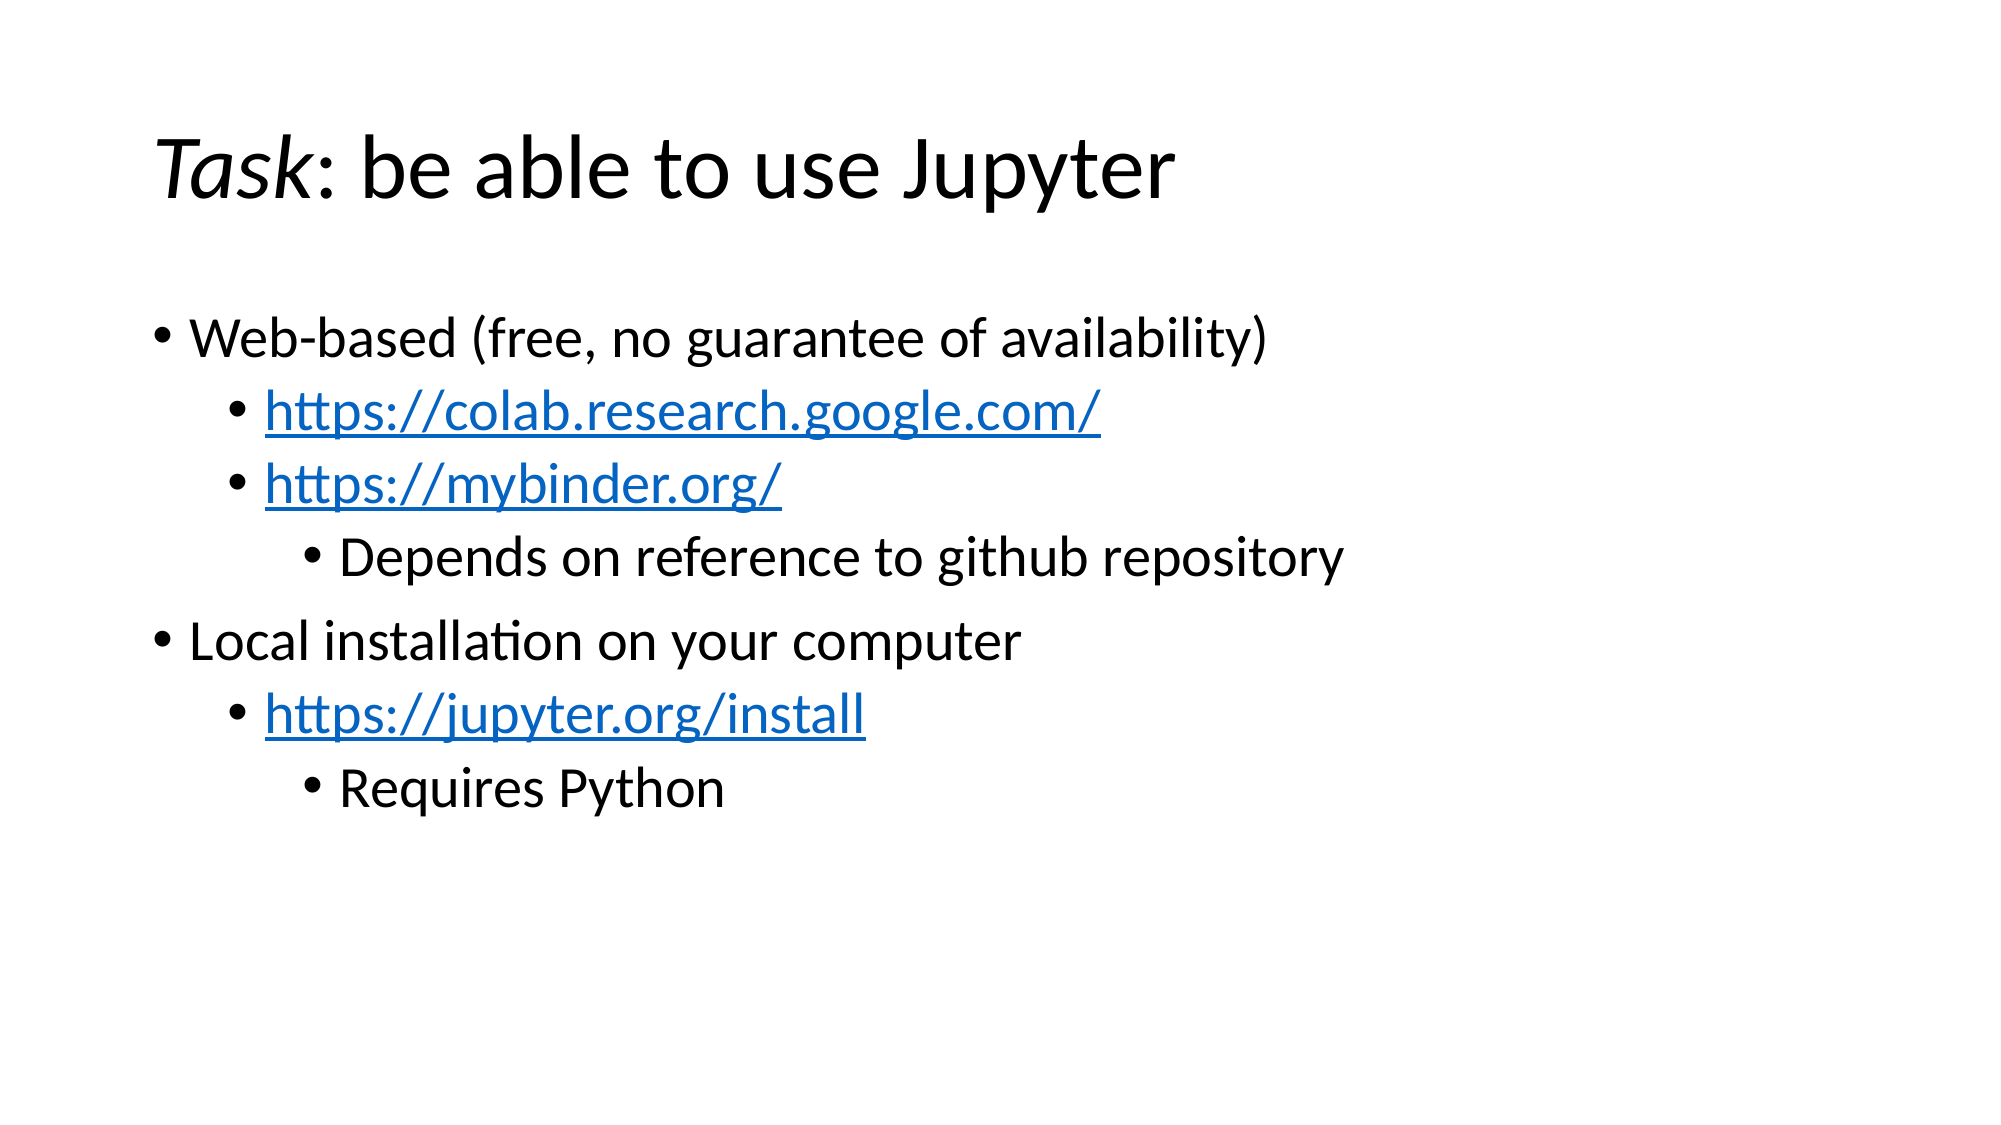

# Task: be able to use Jupyter
Web-based (free, no guarantee of availability)
https://colab.research.google.com/
https://mybinder.org/
Depends on reference to github repository
Local installation on your computer
https://jupyter.org/install
Requires Python